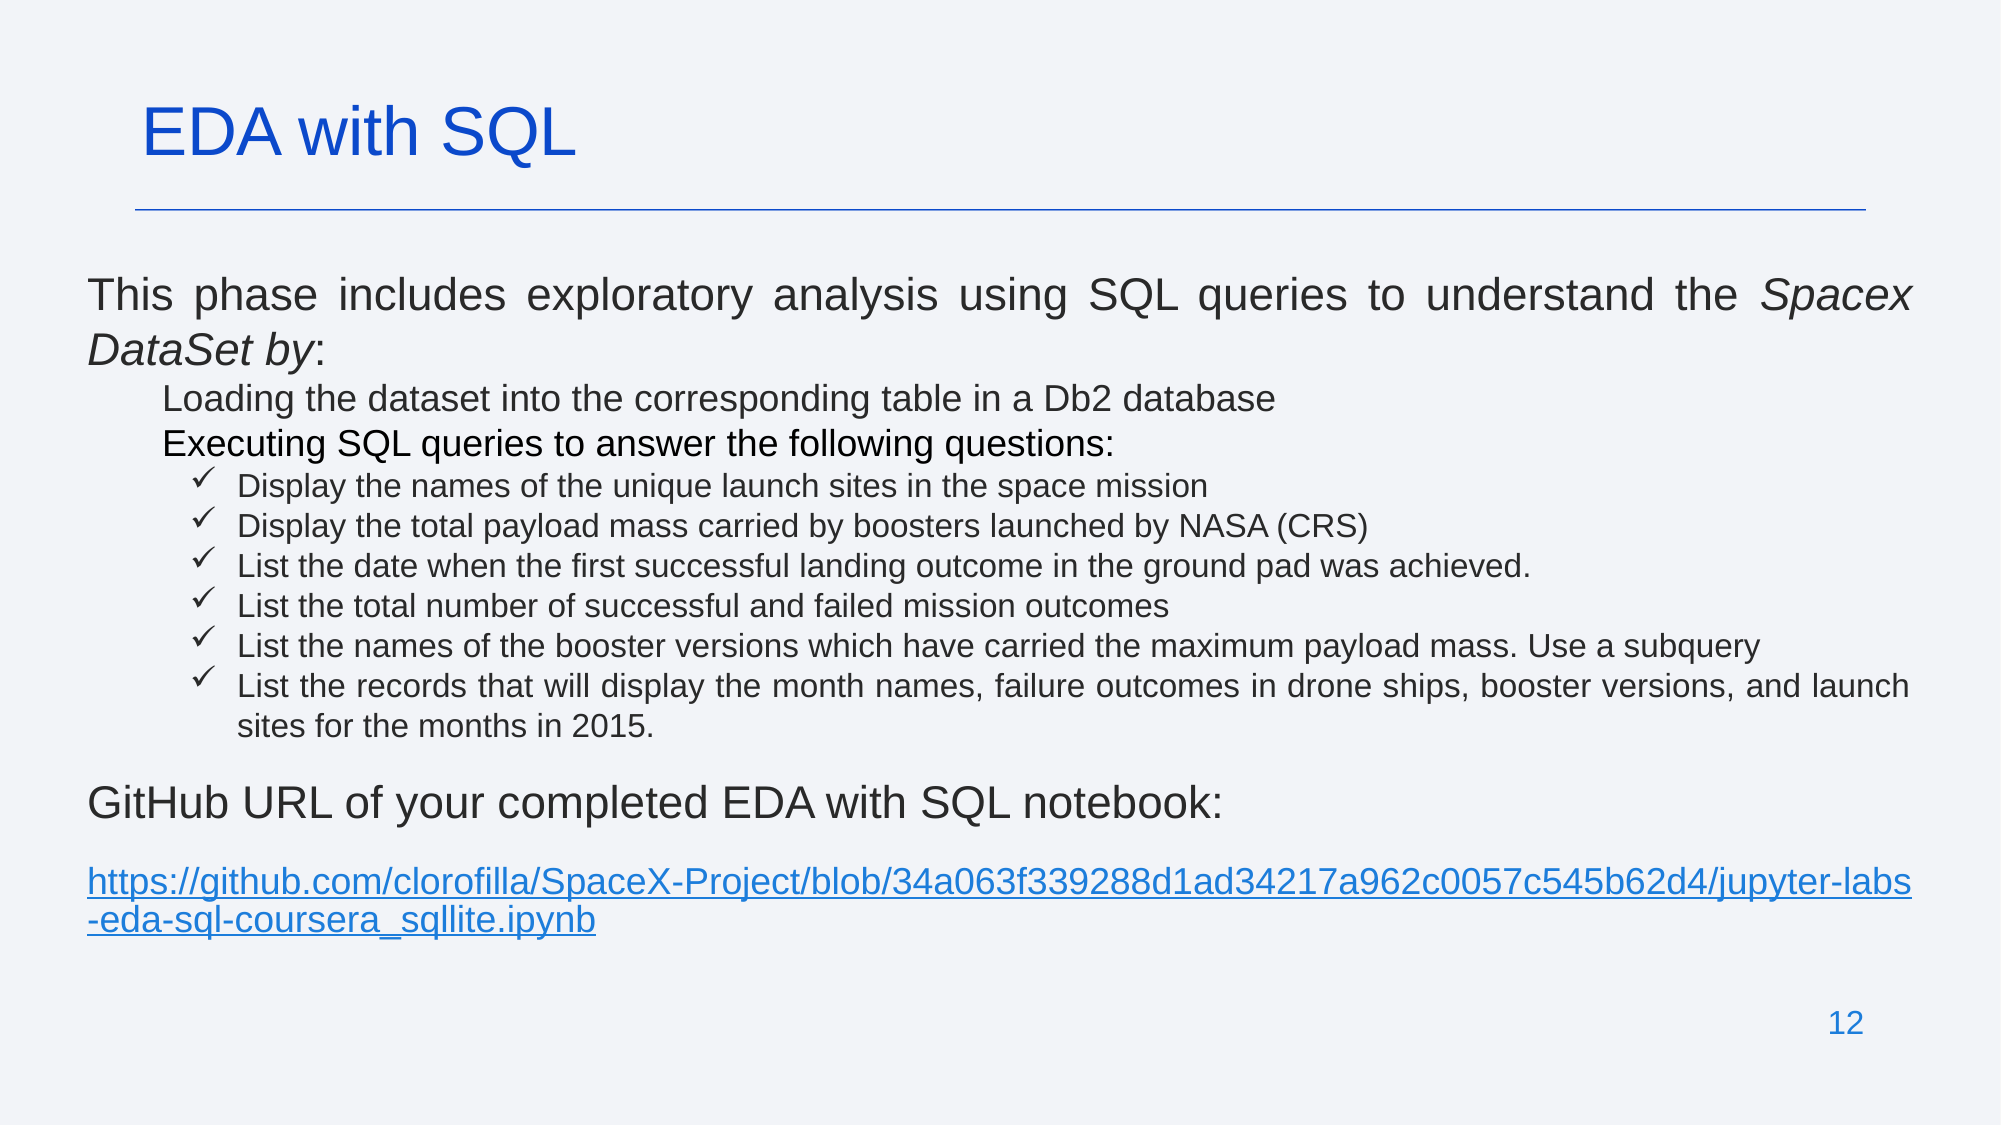

EDA with SQL
This phase includes exploratory analysis using SQL queries to understand the Spacex DataSet by:
Loading the dataset into the corresponding table in a Db2 database
Executing SQL queries to answer the following questions:
Display the names of the unique launch sites in the space mission
Display the total payload mass carried by boosters launched by NASA (CRS)
List the date when the first successful landing outcome in the ground pad was achieved.
List the total number of successful and failed mission outcomes
List the names of the booster versions which have carried the maximum payload mass. Use a subquery
List the records that will display the month names, failure outcomes in drone ships, booster versions, and launch sites for the months in 2015.
GitHub URL of your completed EDA with SQL notebook:
https://github.com/clorofilla/SpaceX-Project/blob/34a063f339288d1ad34217a962c0057c545b62d4/jupyter-labs-eda-sql-coursera_sqllite.ipynb

12